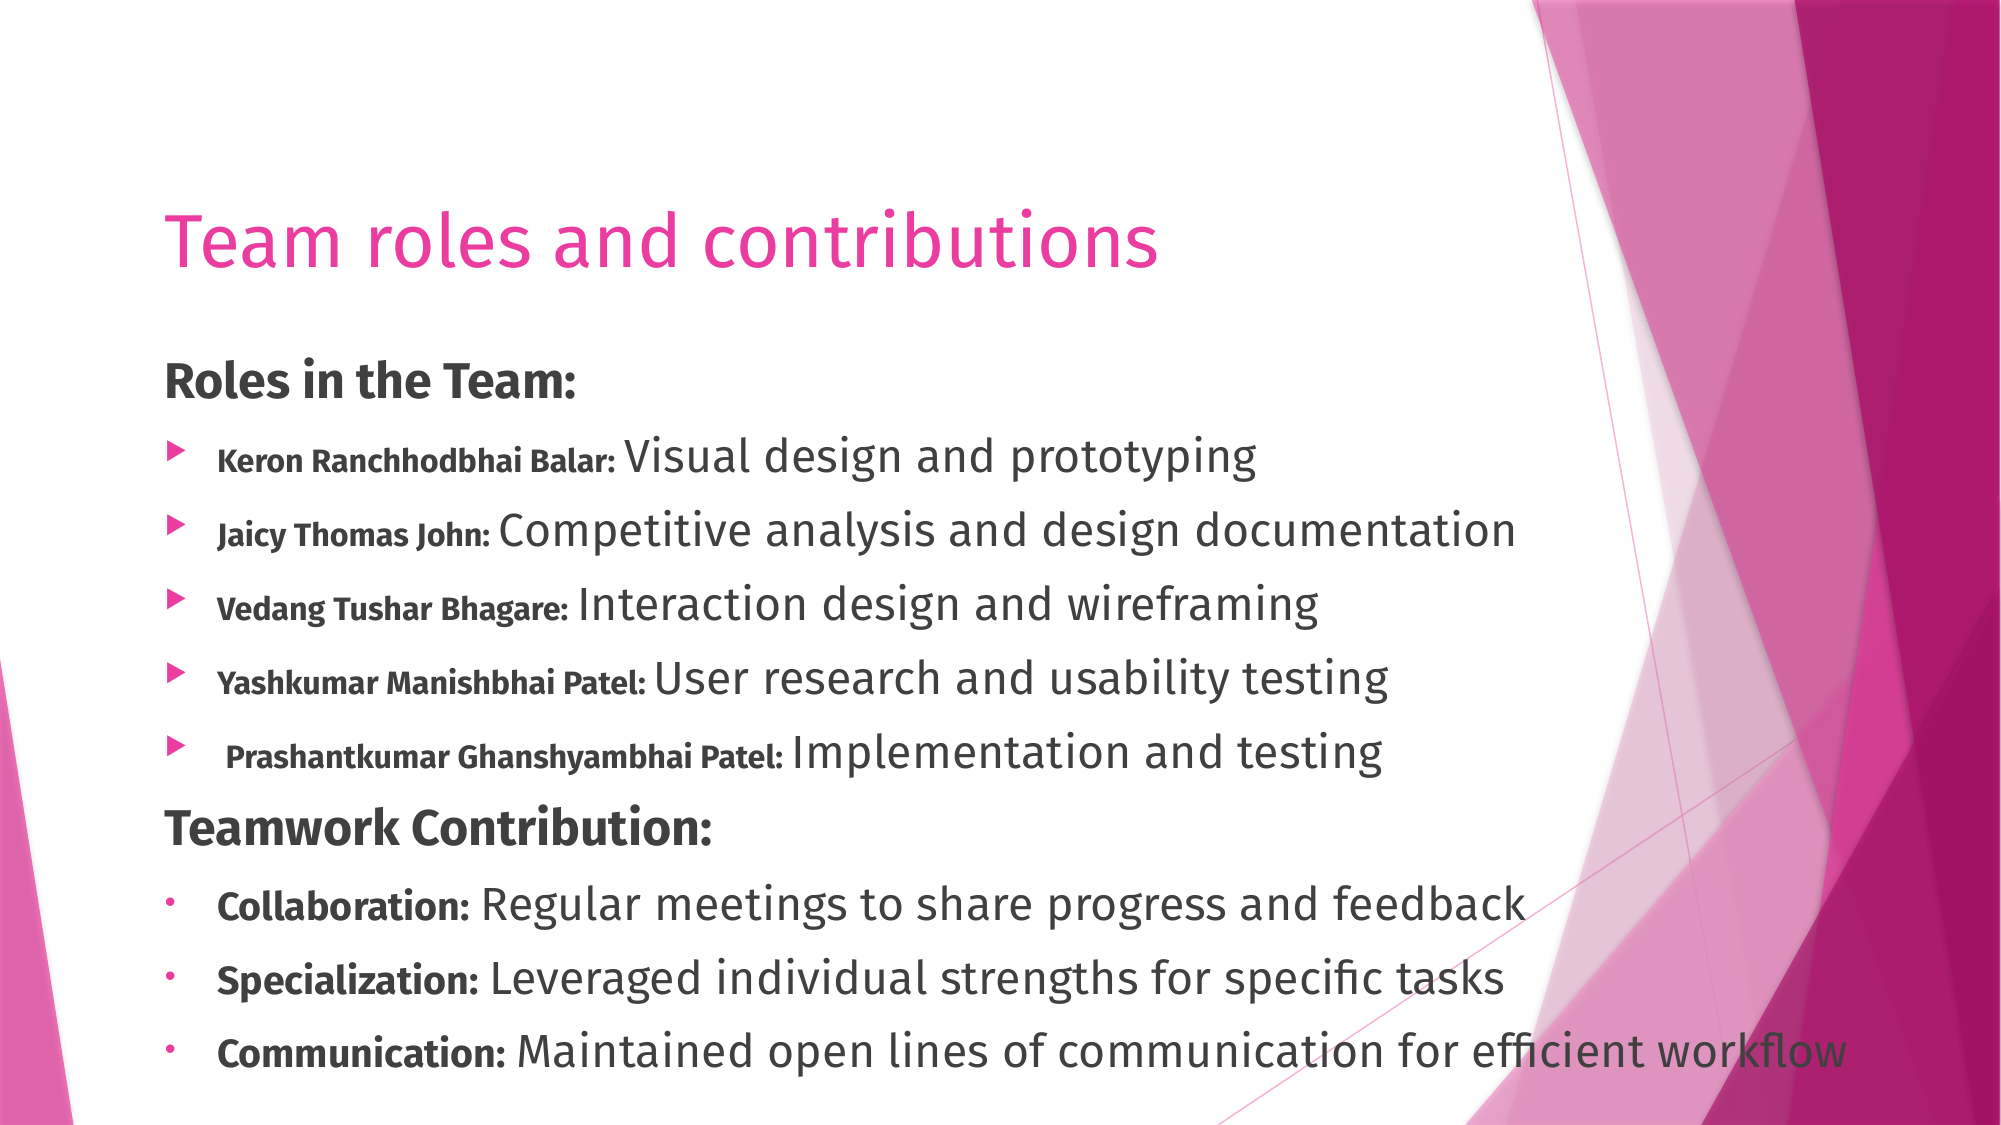

# Team roles and contributions
Roles in the Team:
Keron Ranchhodbhai Balar: Visual design and prototyping
Jaicy Thomas John: Competitive analysis and design documentation
Vedang Tushar Bhagare: Interaction design and wireframing
Yashkumar Manishbhai Patel: User research and usability testing
 Prashantkumar Ghanshyambhai Patel: Implementation and testing
Teamwork Contribution:
Collaboration: Regular meetings to share progress and feedback
Specialization: Leveraged individual strengths for specific tasks
Communication: Maintained open lines of communication for efficient workflow